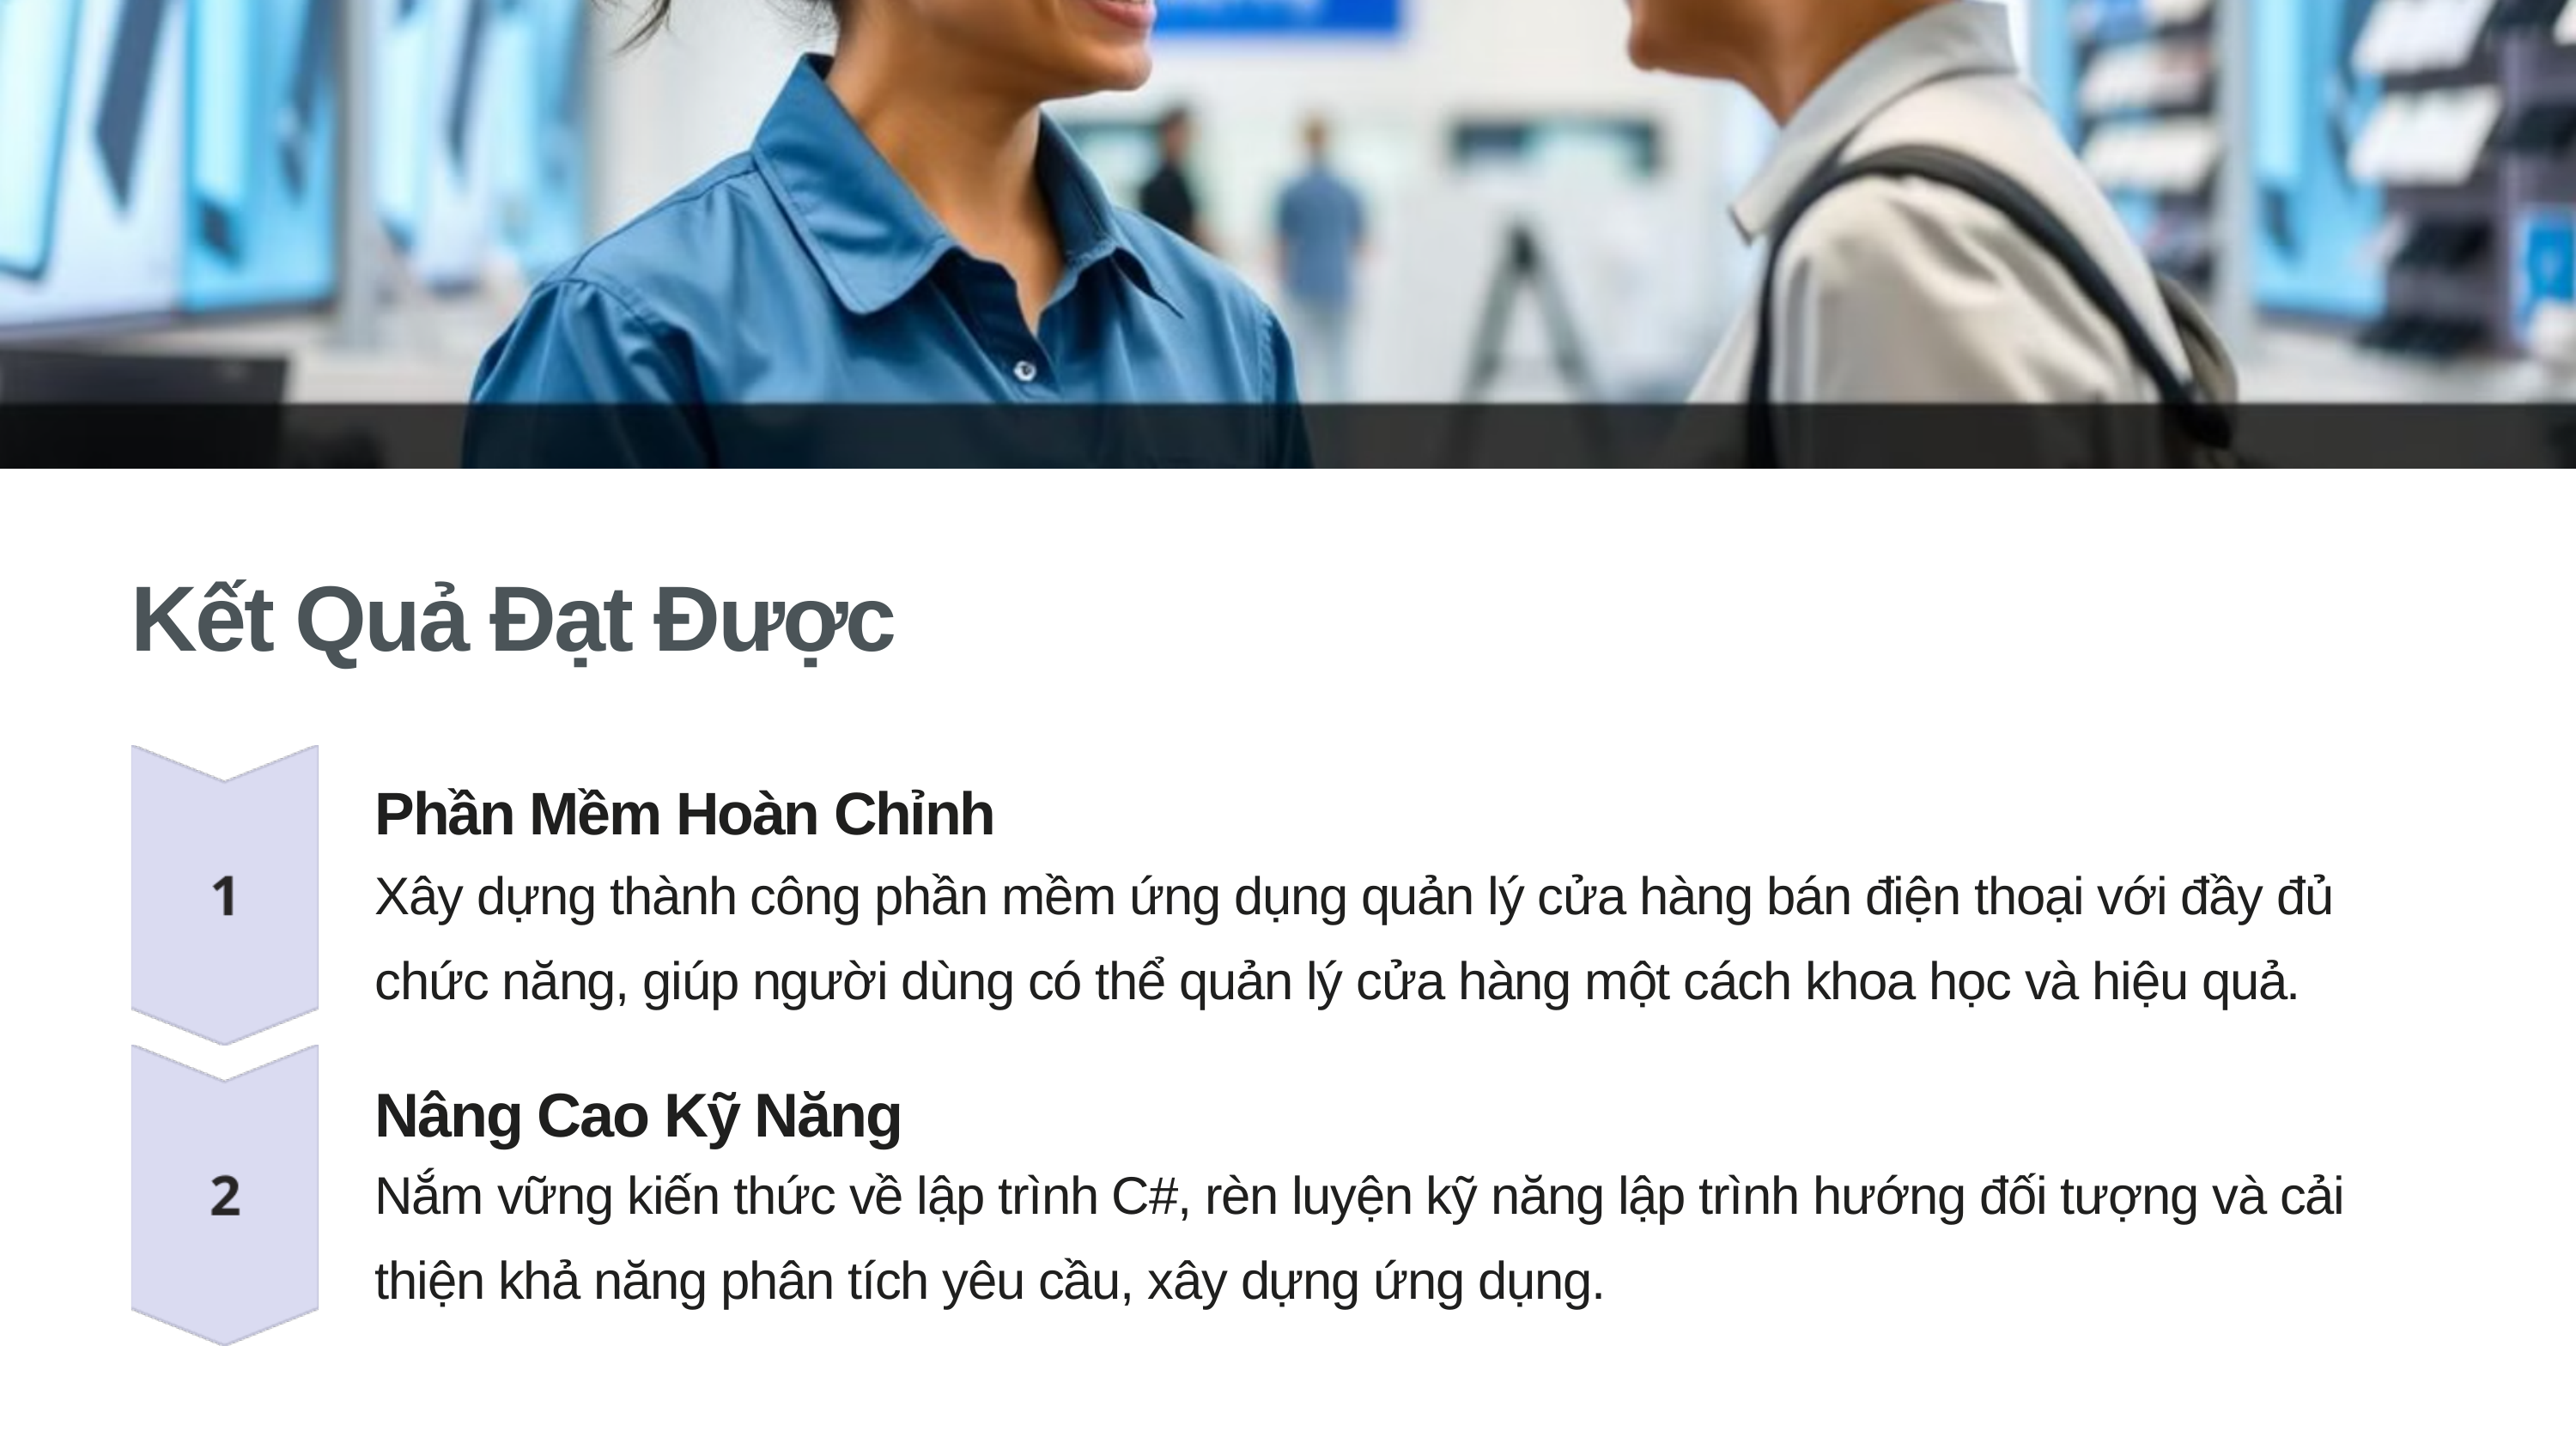

Kết Quả Đạt Được

Phần Mềm Hoàn Chỉnh
Xây dựng thành công phần mềm ứng dụng quản lý cửa hàng bán điện thoại với đầy đủ chức năng, giúp người dùng có thể quản lý cửa hàng một cách khoa học và hiệu quả.

Nâng Cao Kỹ Năng
Nắm vững kiến thức về lập trình C#, rèn luyện kỹ năng lập trình hướng đối tượng và cải thiện khả năng phân tích yêu cầu, xây dựng ứng dụng.